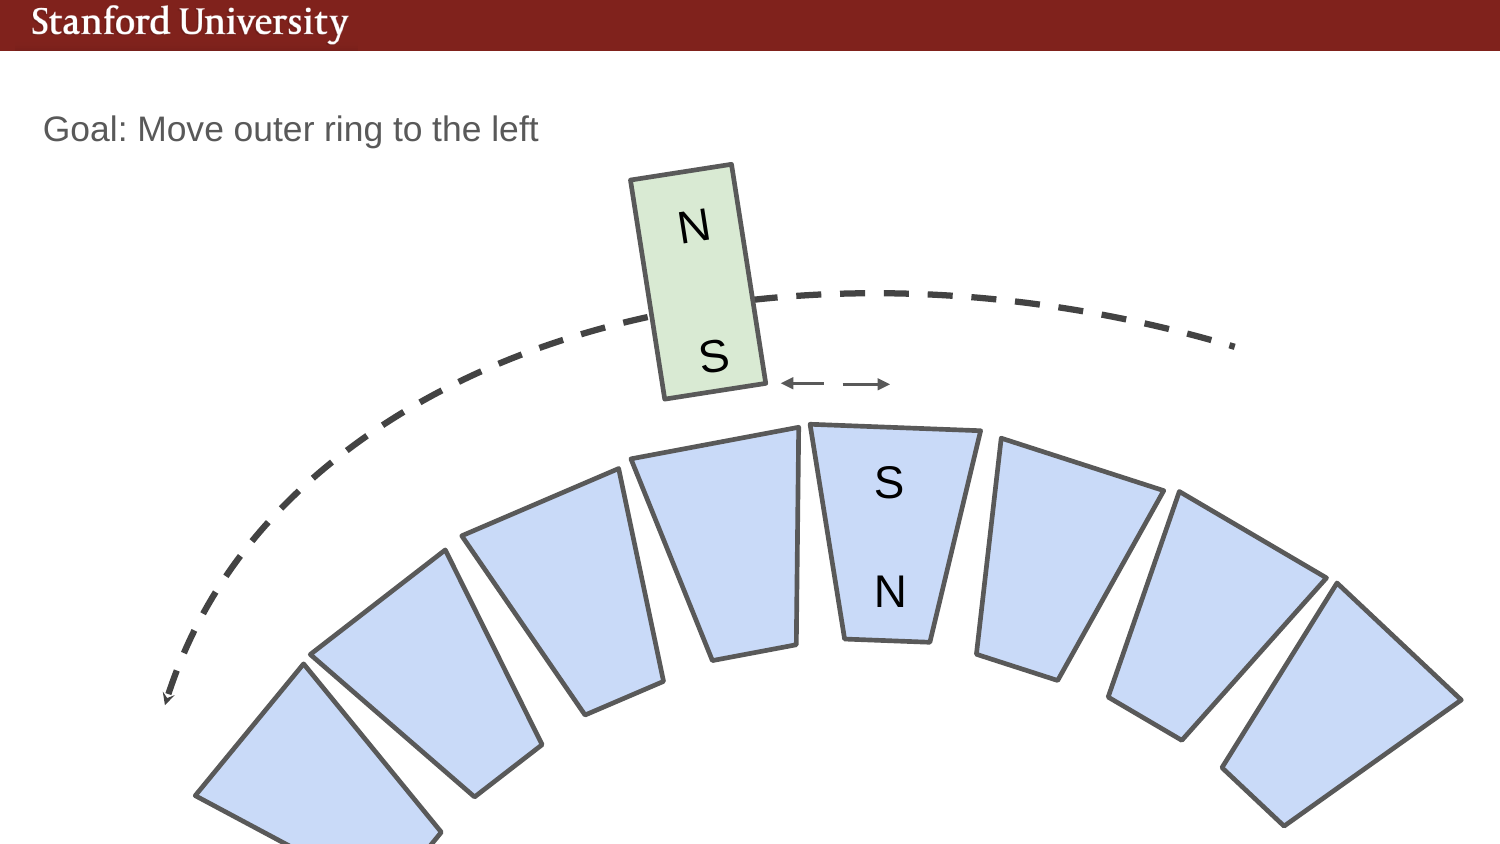

Goal: Move outer ring to the left
N

S

S

N